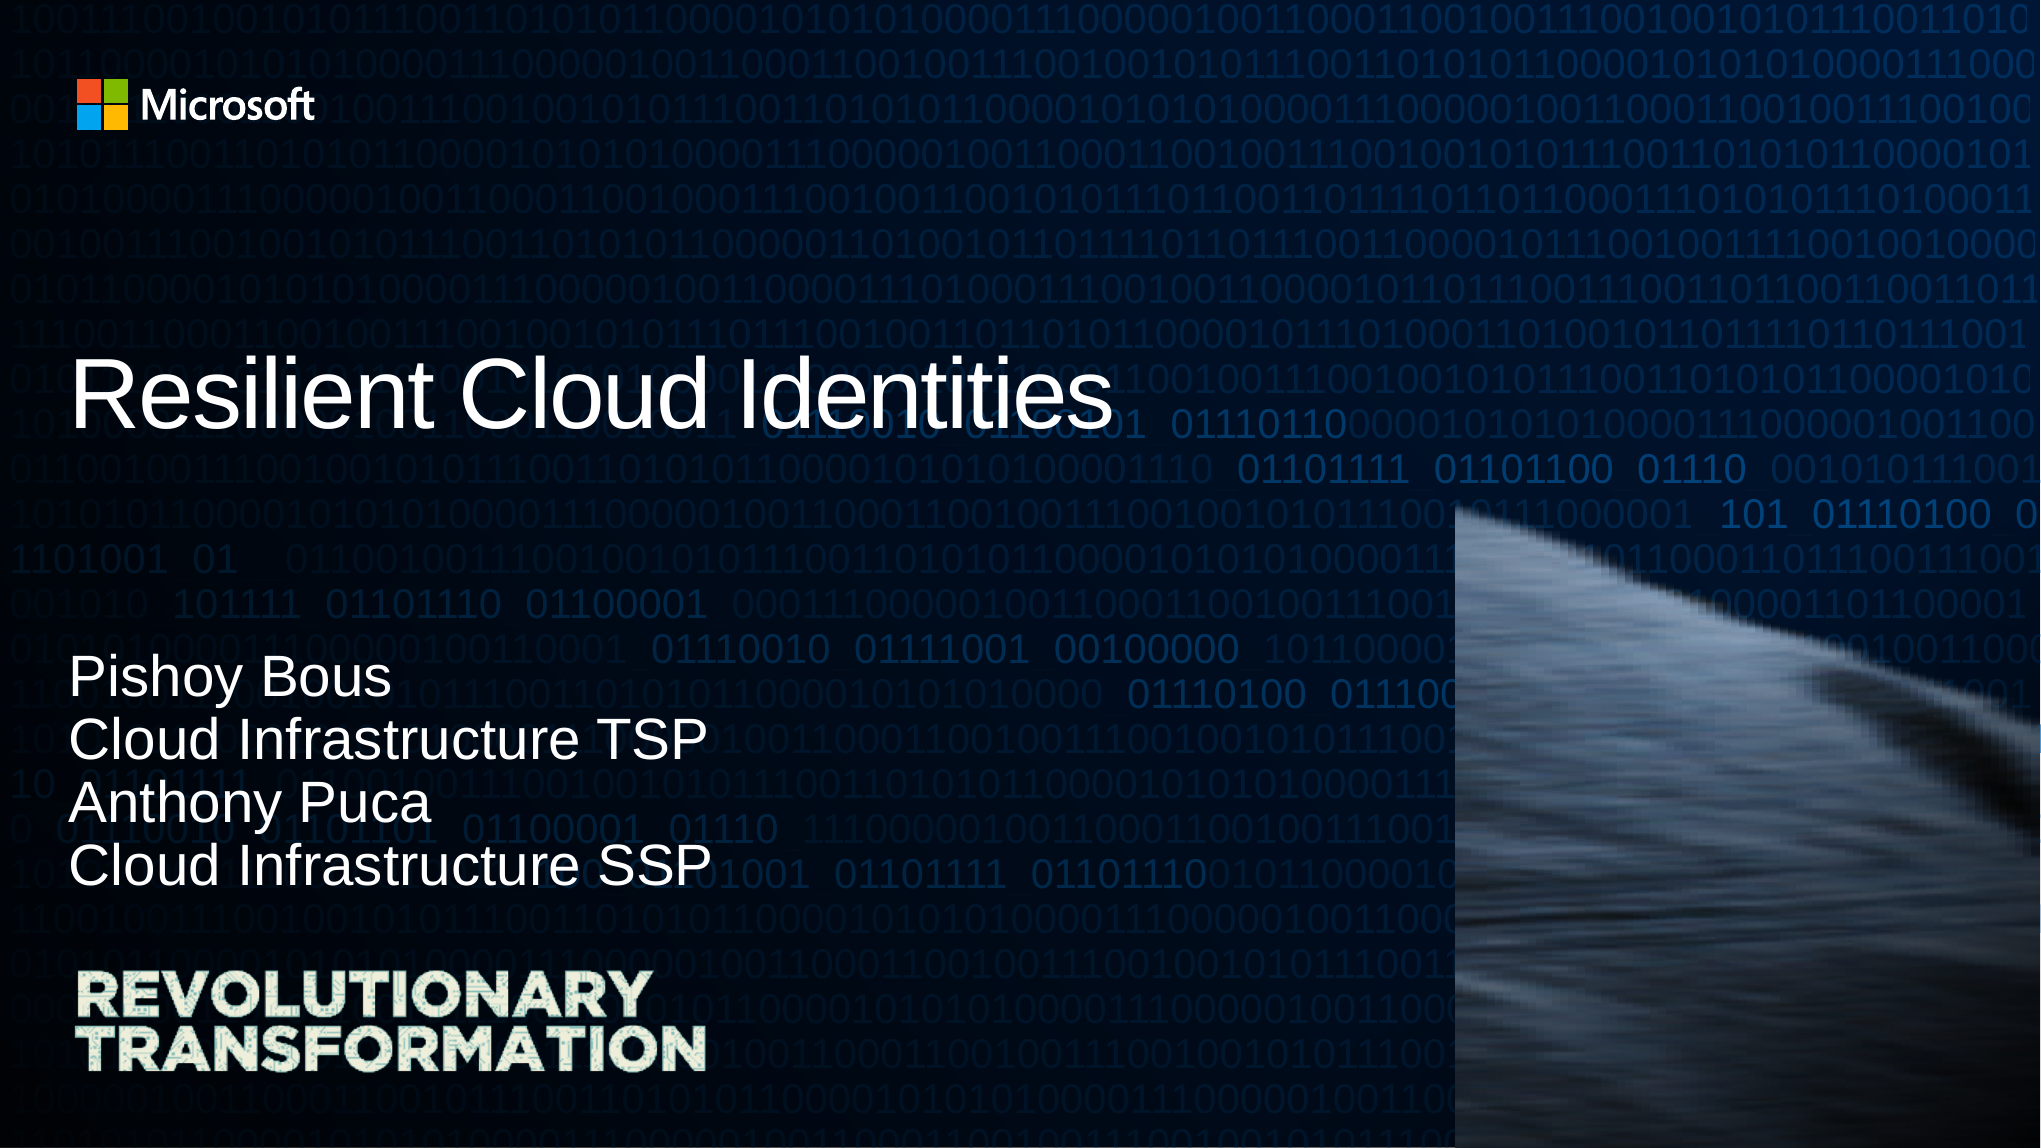

# Resilient Cloud Identities
Pishoy Bous
Cloud Infrastructure TSP
Anthony Puca
Cloud Infrastructure SSP